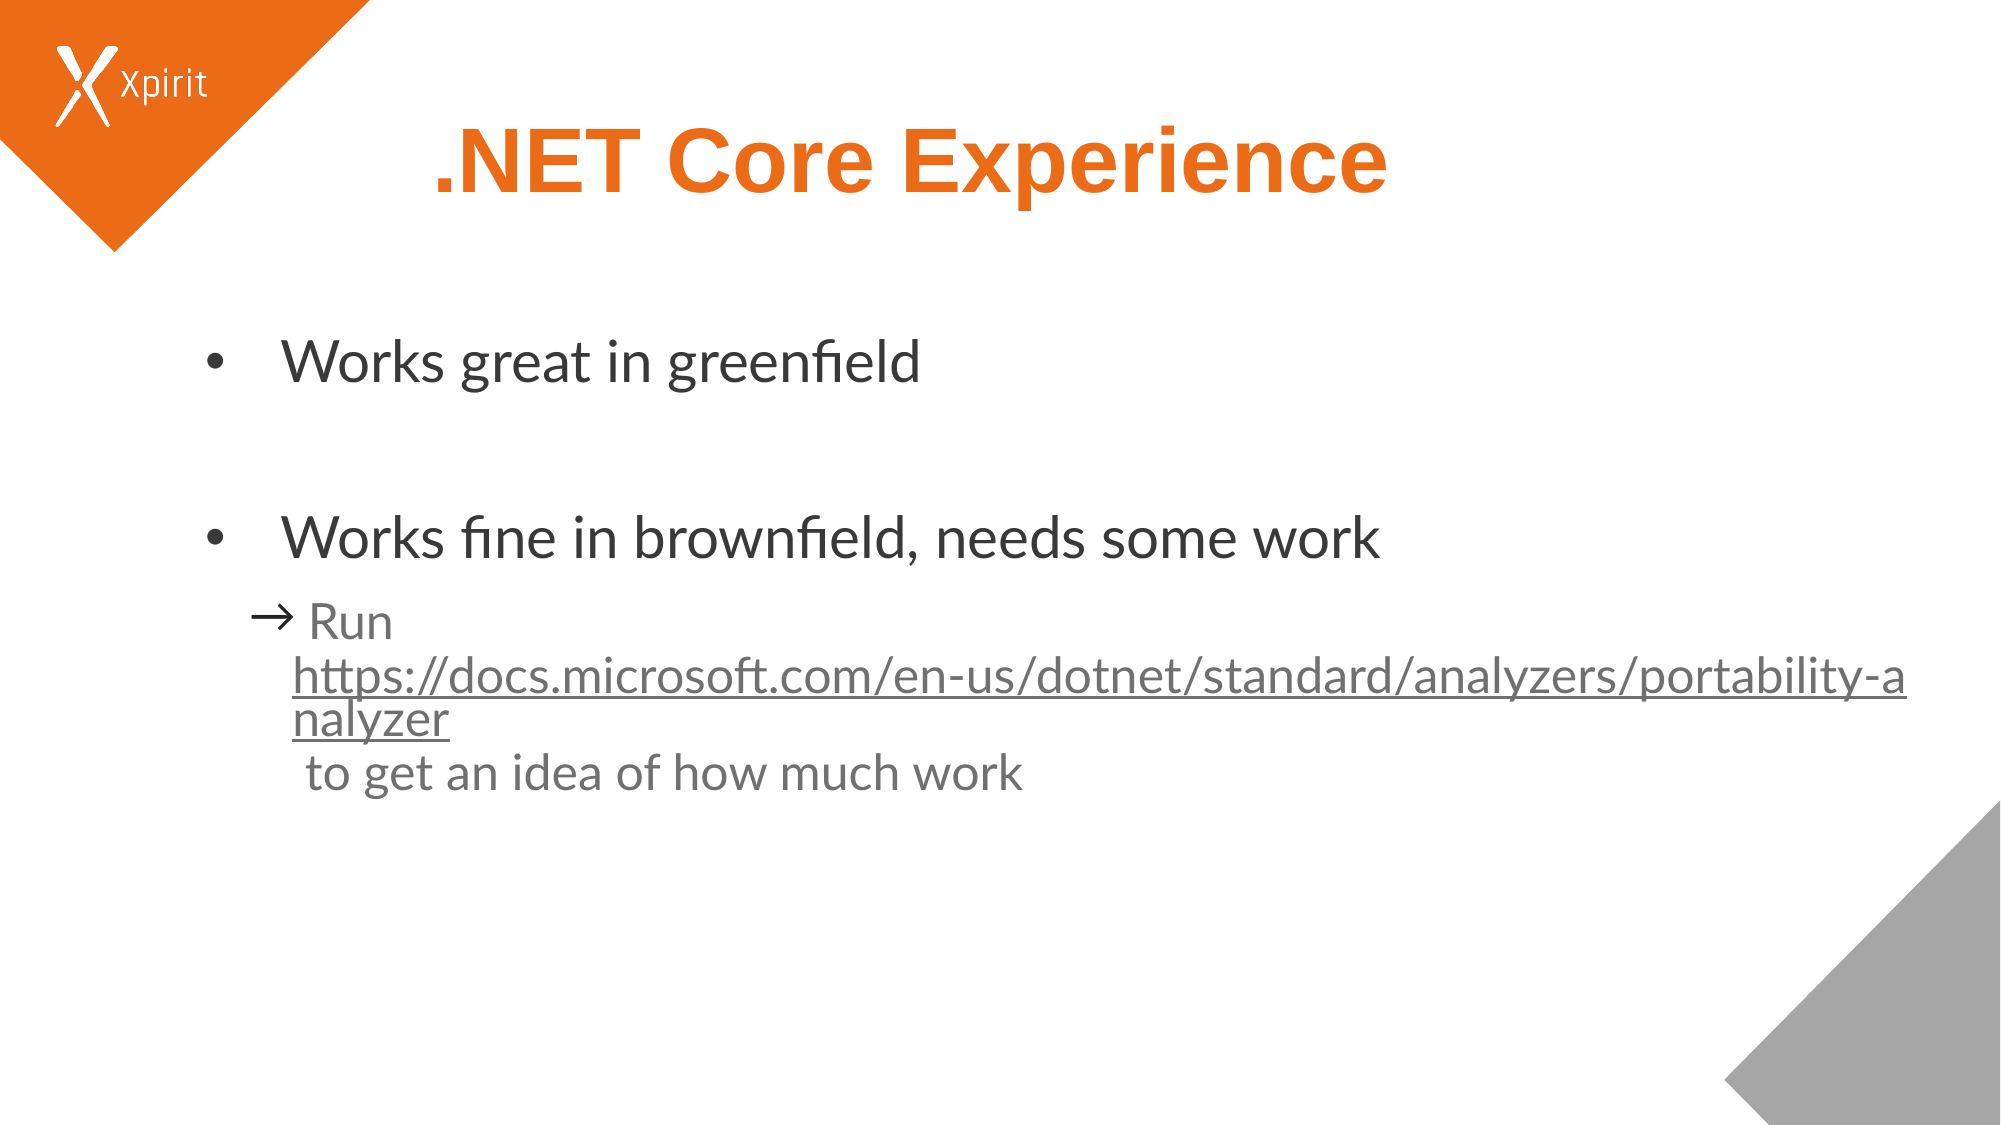

# .NET Core Experience
Works great in greenfield

Works fine in brownfield, needs some work
 Run https://docs.microsoft.com/en-us/dotnet/standard/analyzers/portability-analyzer to get an idea of how much work
45